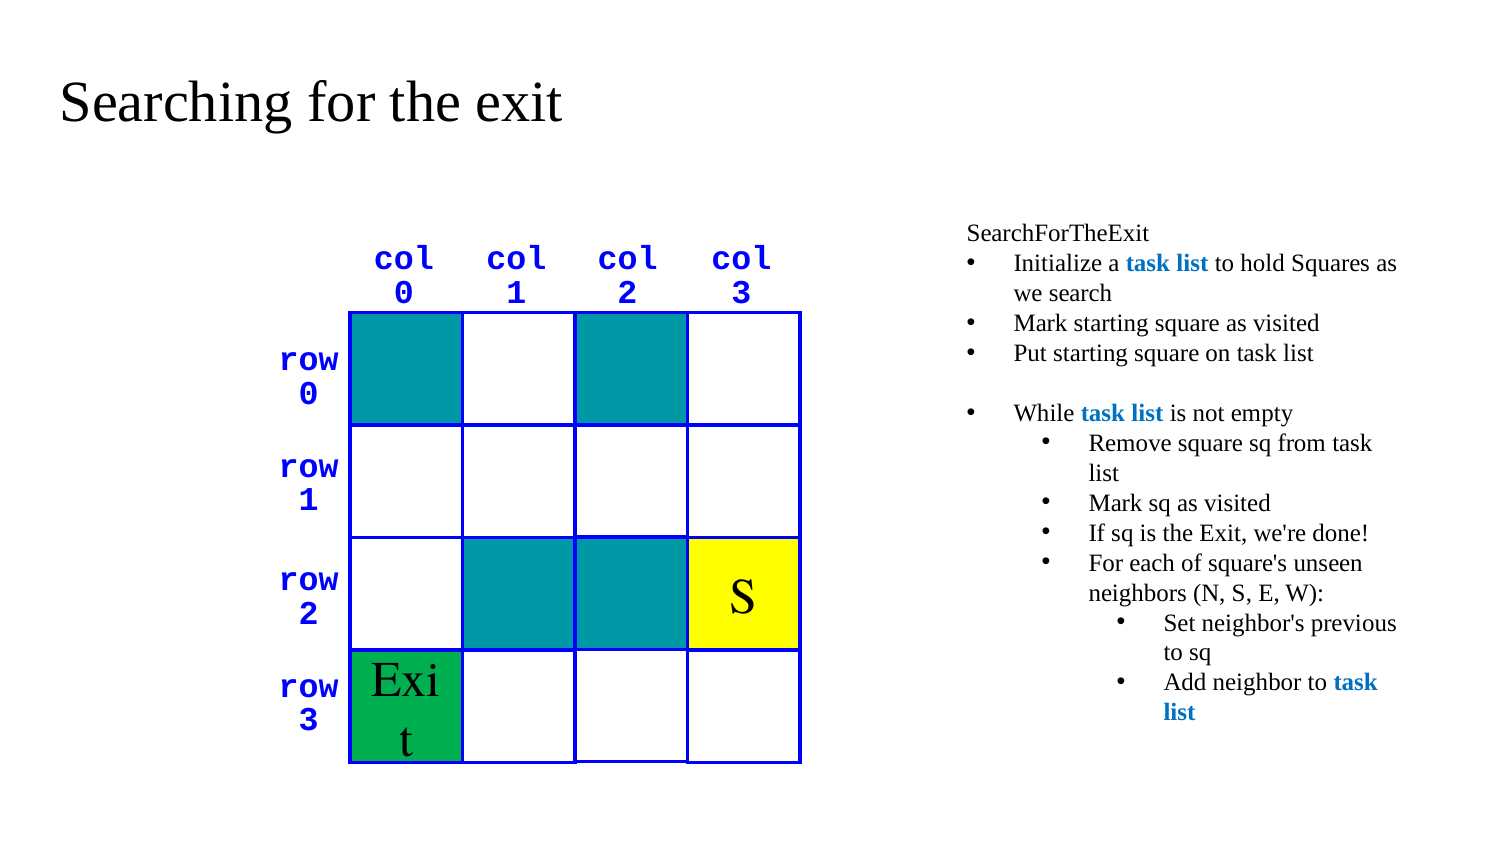

# Searching for the exit
SearchForTheExit
Initialize a task list to hold Squares as we search
Mark starting square as visited
Put starting square on task list

While task list is not empty
Remove square sq from task list
Mark sq as visited
If sq is the Exit, we're done!
For each of square's unseen neighbors (N, S, E, W):
Set neighbor's previous to sq
Add neighbor to task list

col
col
col
col
0
1
2
3

row
0

row
1

S
row
2

Exit

row
3